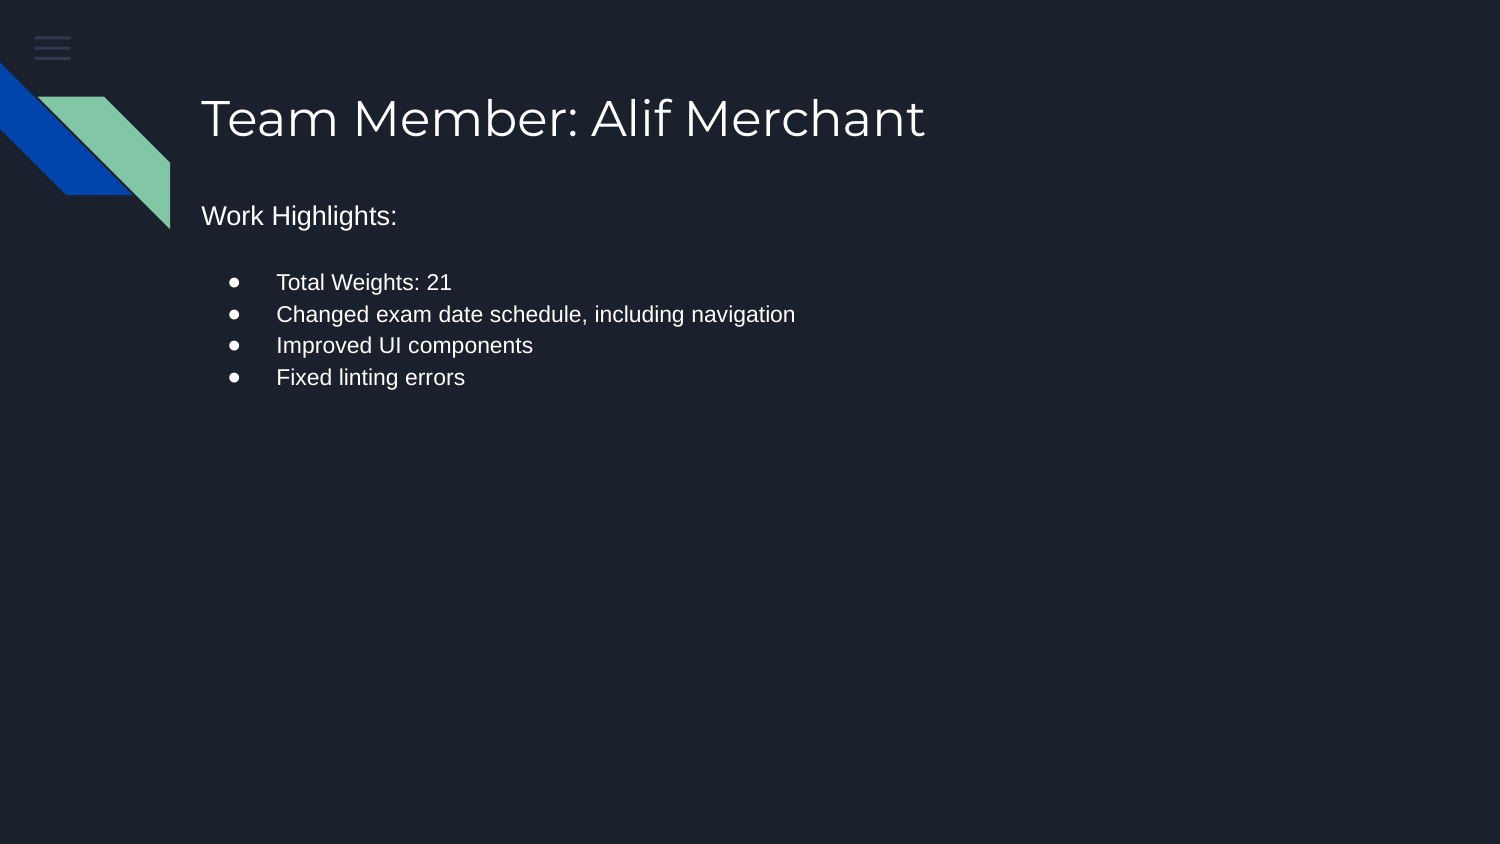

# Team Member: Alif Merchant
Work Highlights:
Total Weights: 21
Changed exam date schedule, including navigation
Improved UI components
Fixed linting errors